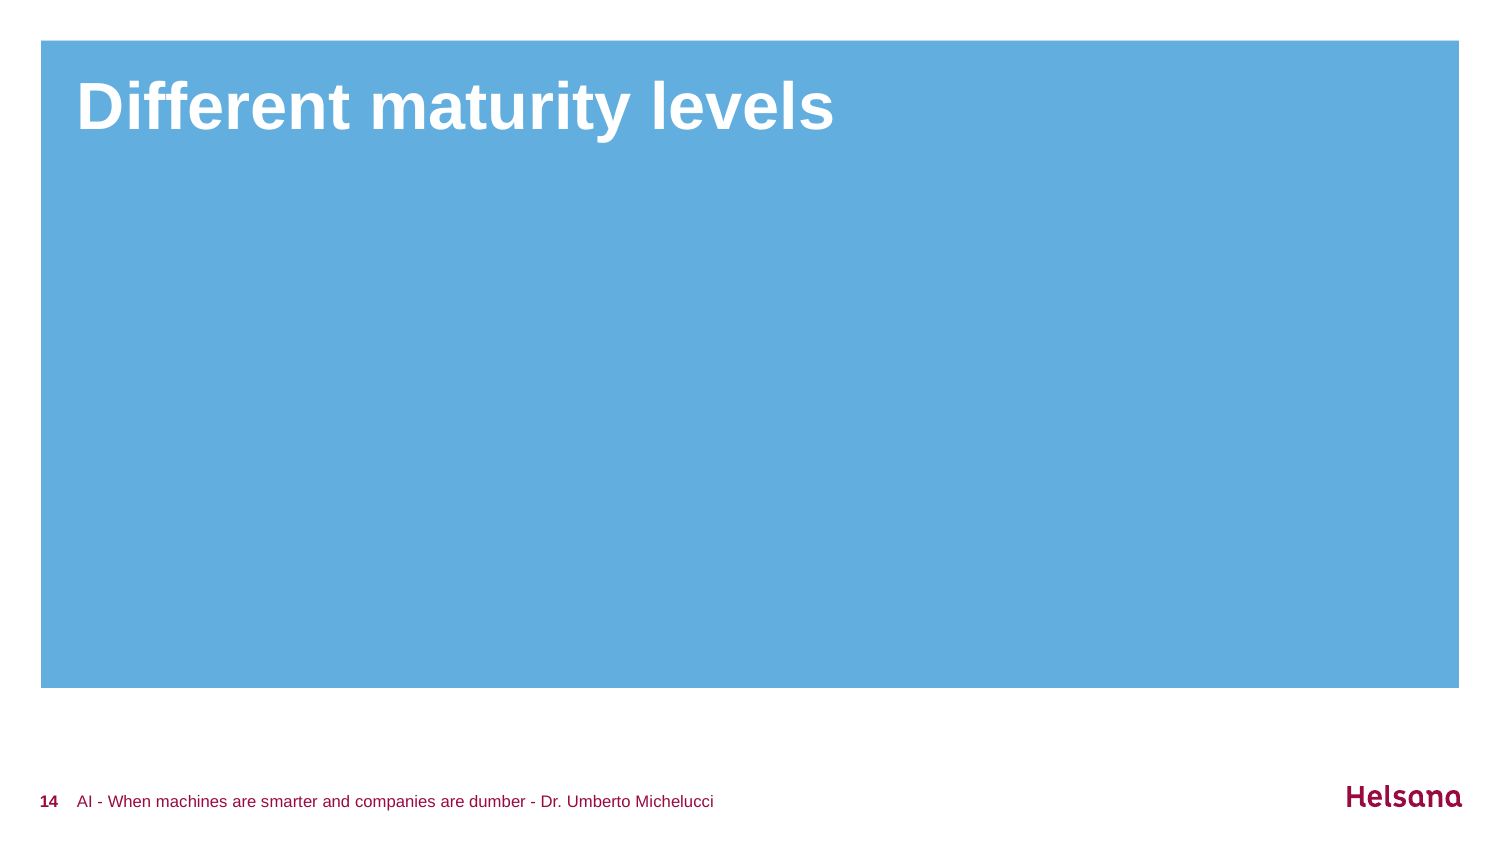

# Different maturity levels
14
AI - When machines are smarter and companies are dumber - Dr. Umberto Michelucci